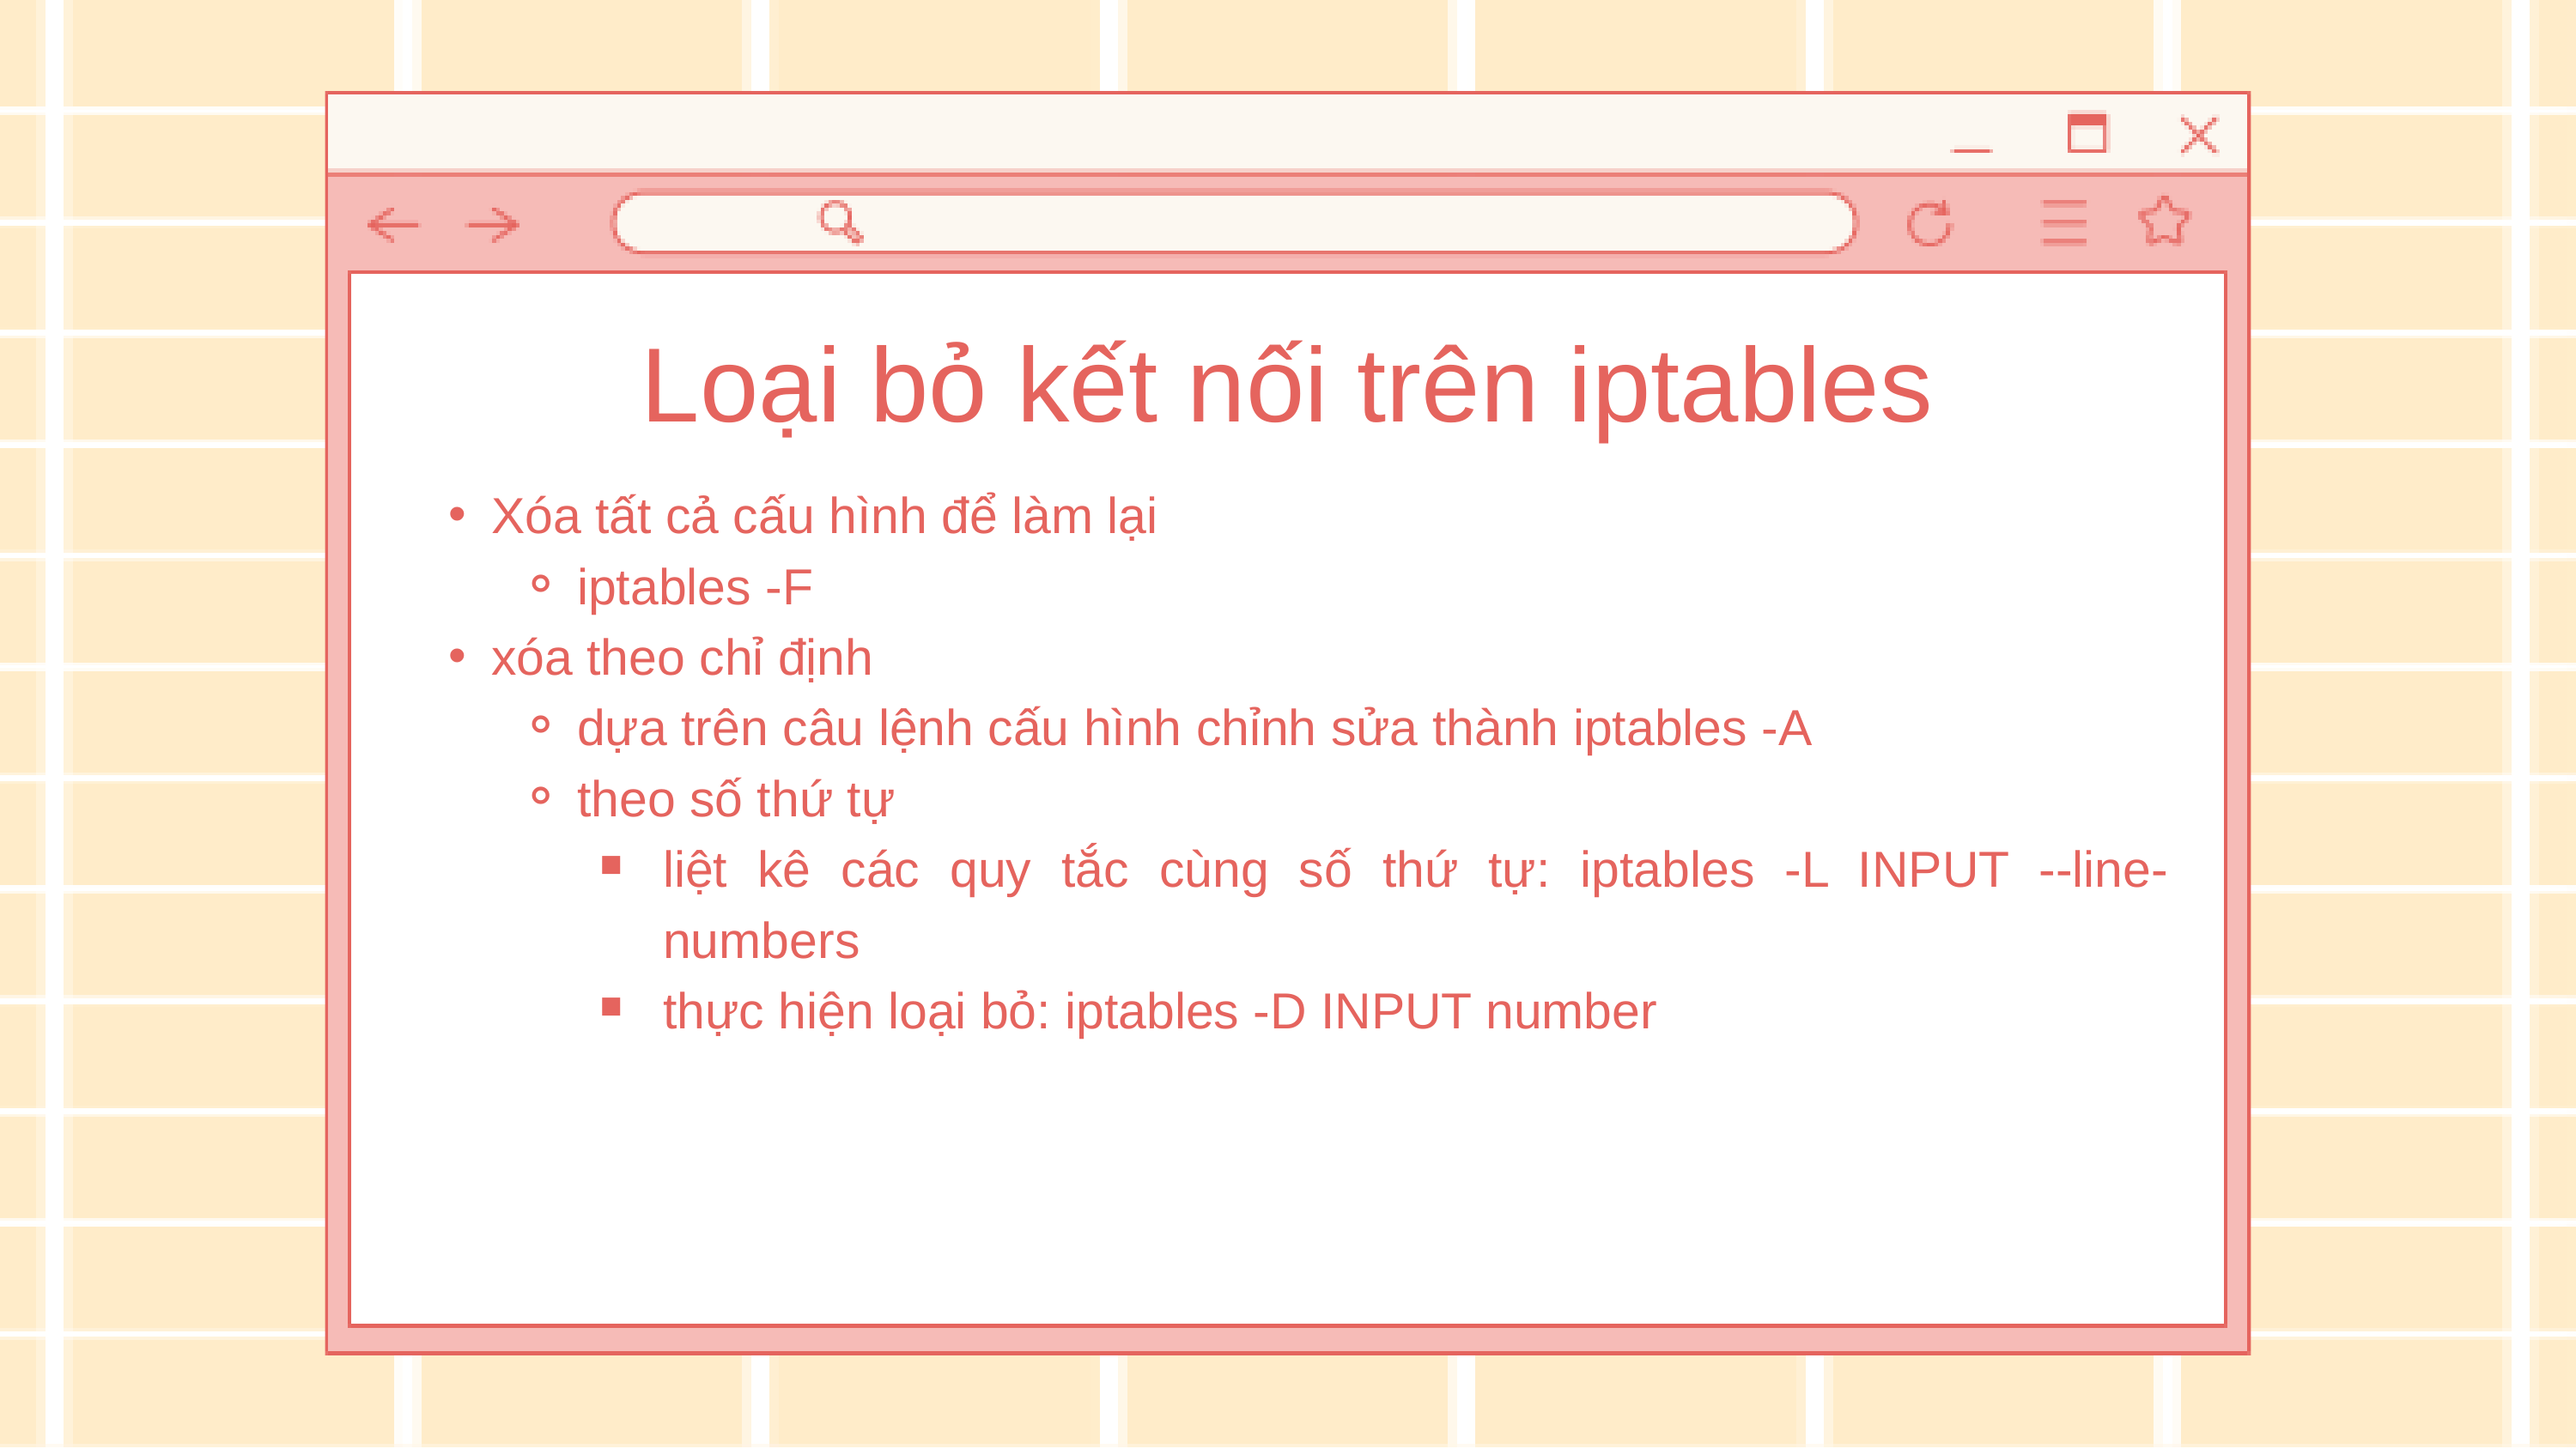

Loại bỏ kết nối trên iptables
Xóa tất cả cấu hình để làm lại
iptables -F
xóa theo chỉ định
dựa trên câu lệnh cấu hình chỉnh sửa thành iptables -A
theo số thứ tự
liệt kê các quy tắc cùng số thứ tự: iptables -L INPUT --line-numbers
thực hiện loại bỏ: iptables -D INPUT number